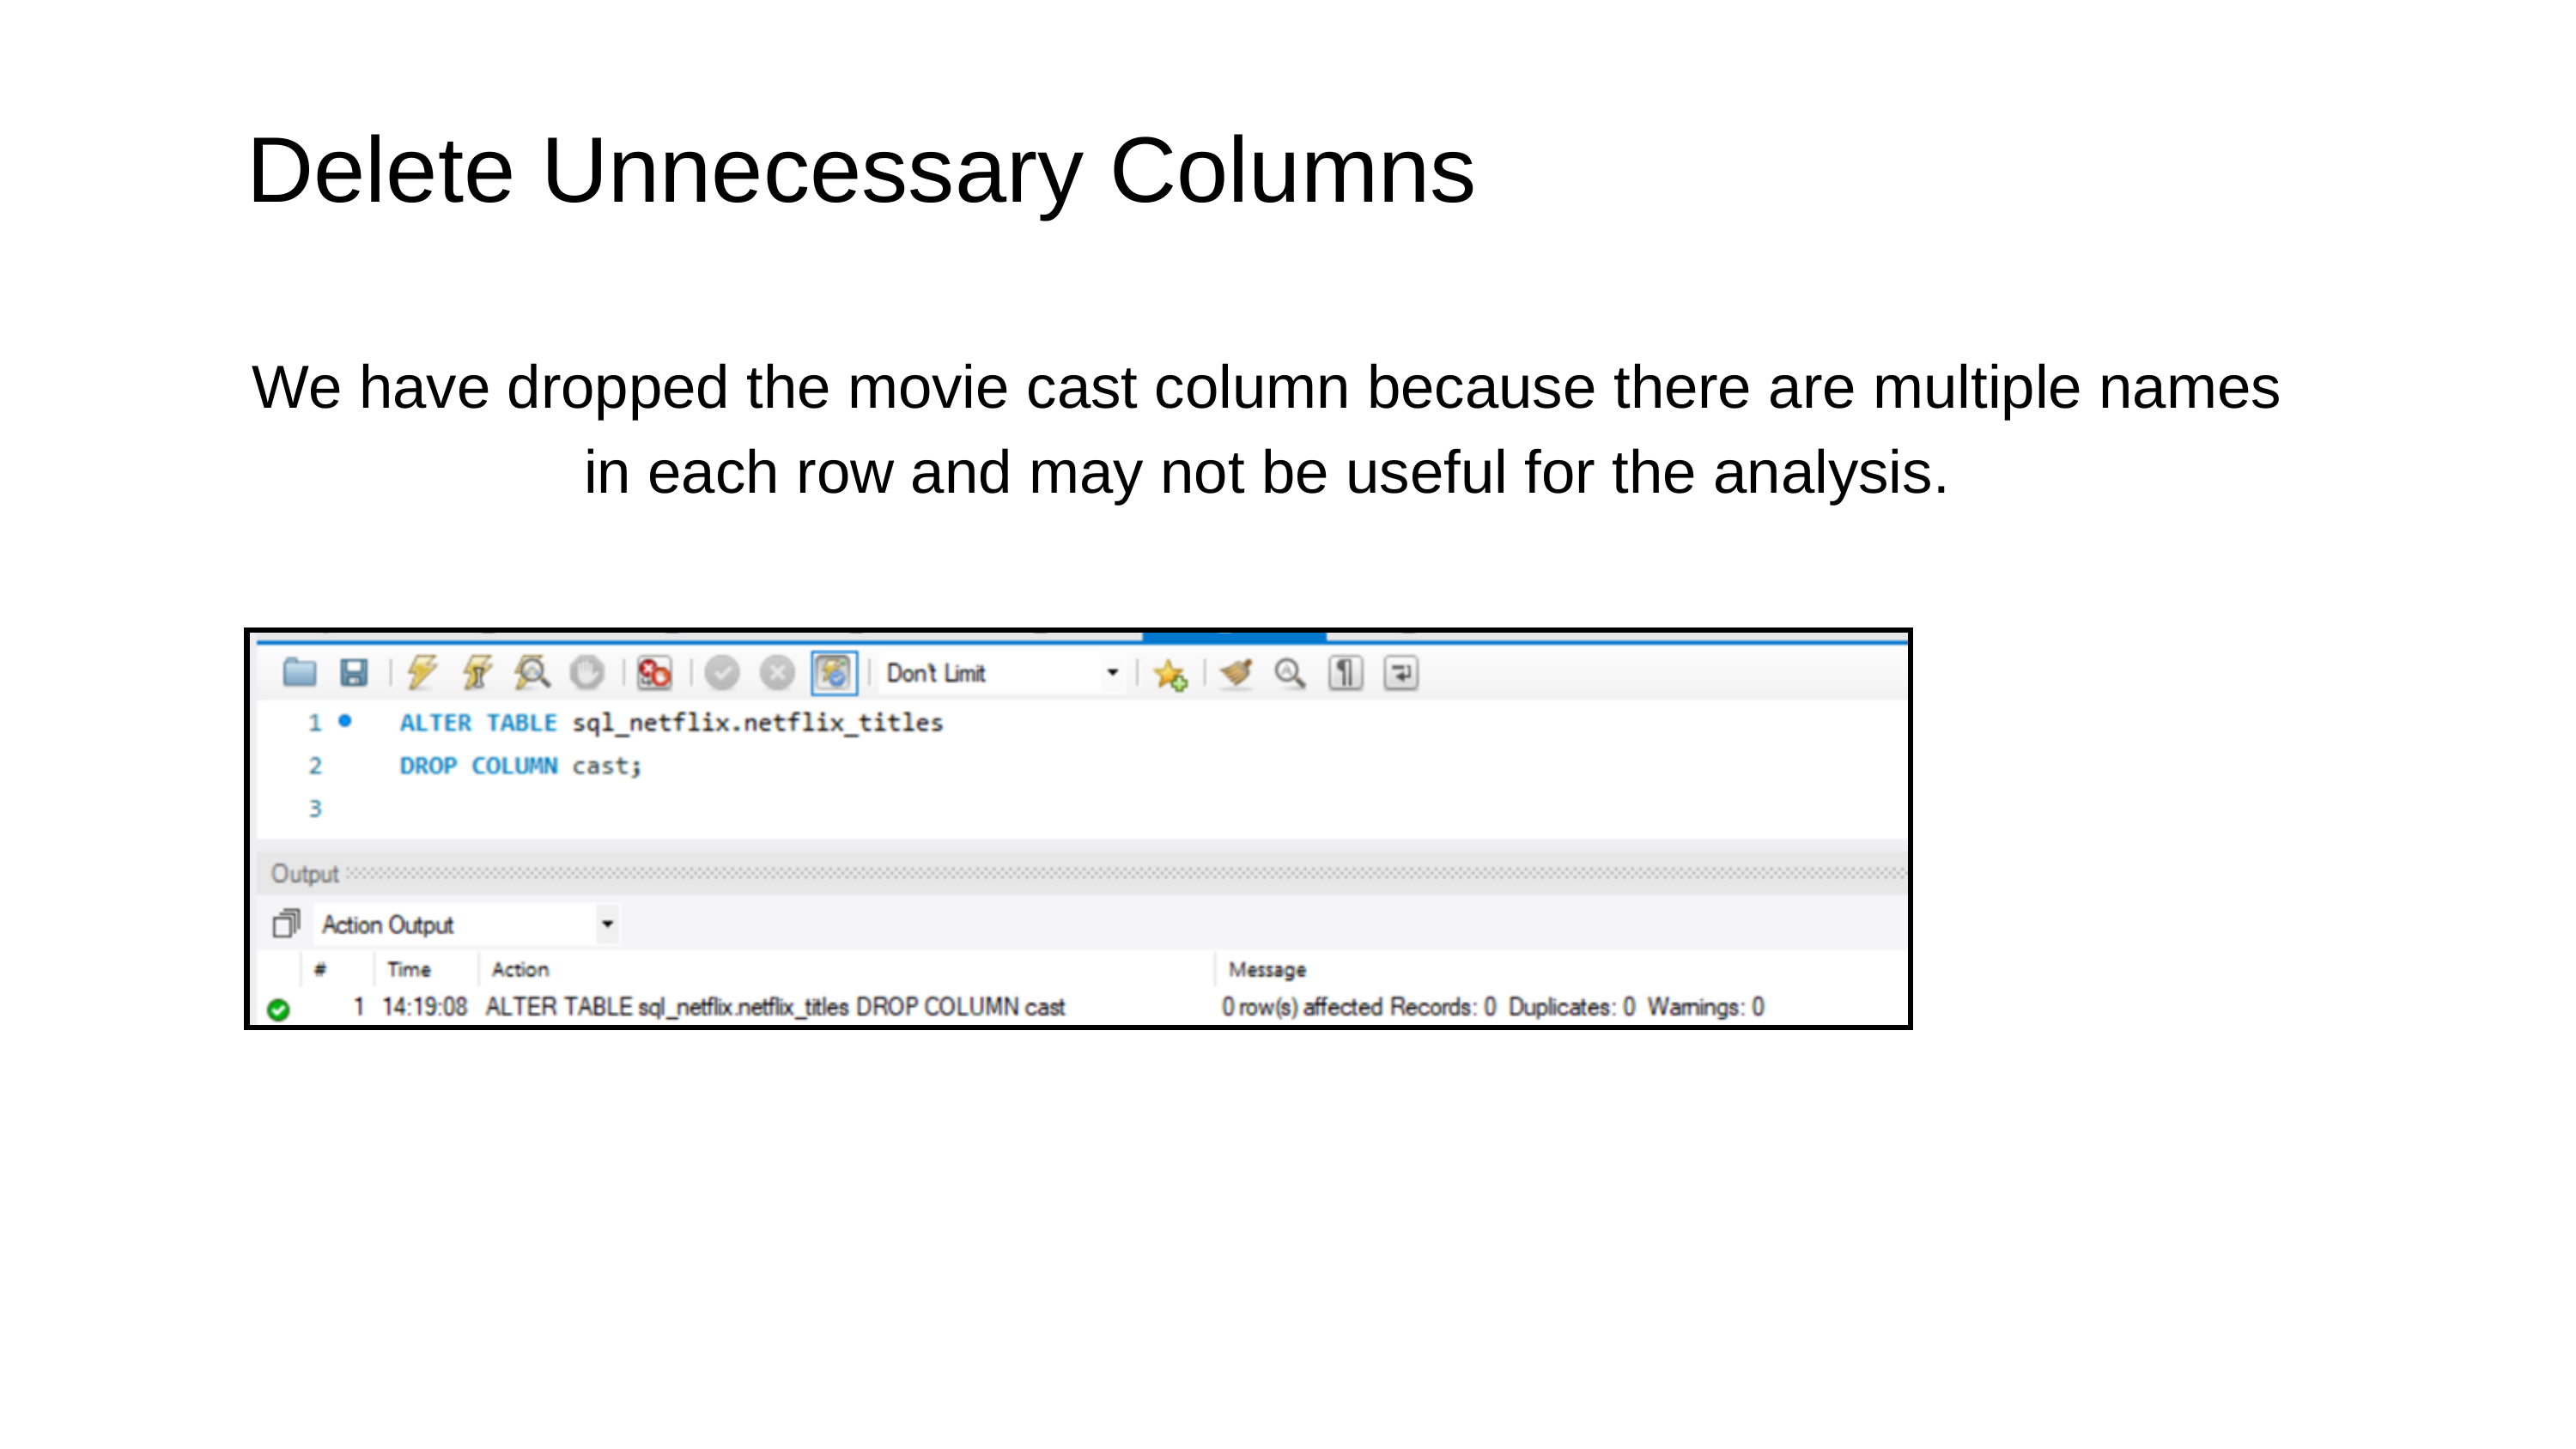

Delete Unnecessary Columns
We have dropped the movie cast column because there are multiple names in each row and may not be useful for the analysis.